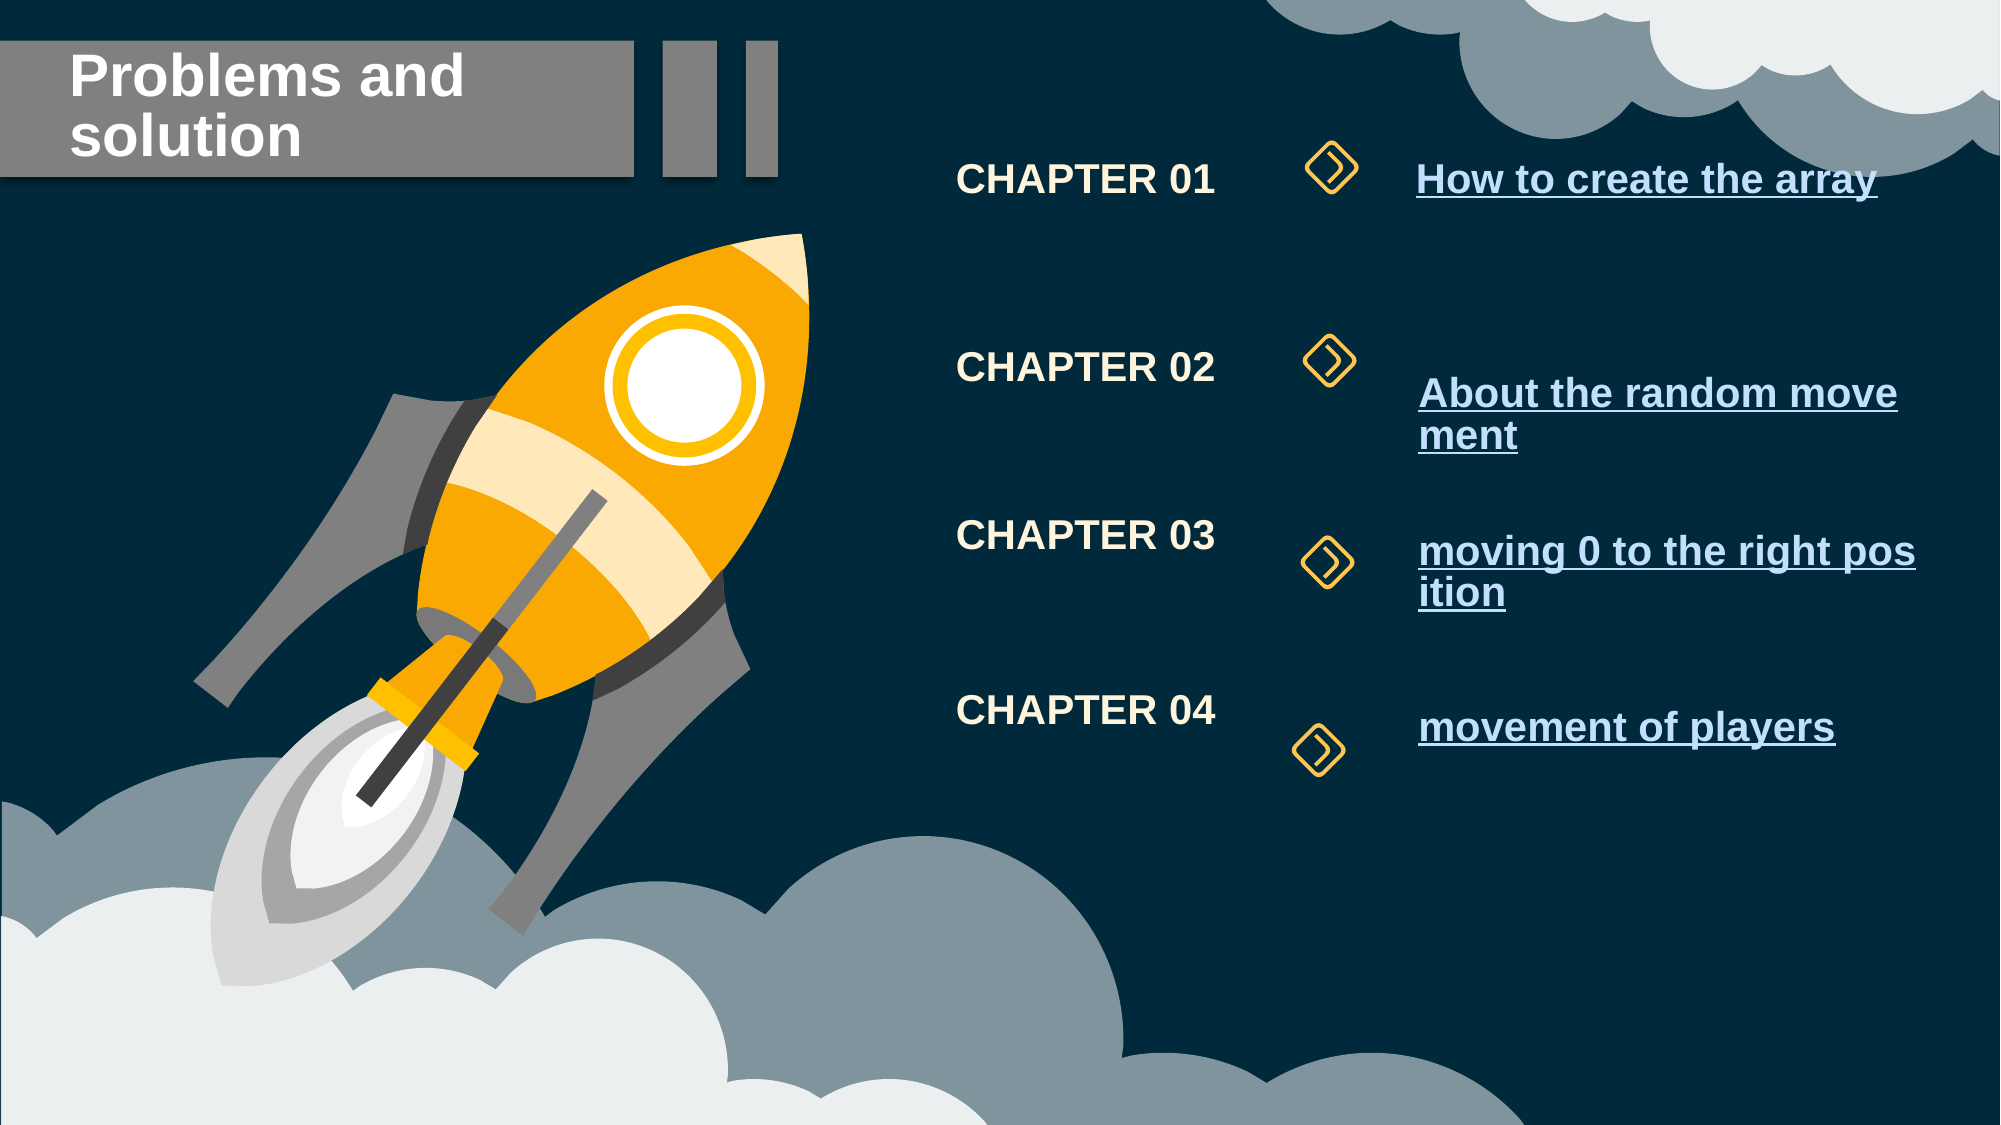

Problems and solution
How to create the array
CHAPTER 01

CHAPTER 02

About the random movement
CHAPTER 03
moving 0 to the right position

movement of players
CHAPTER 04